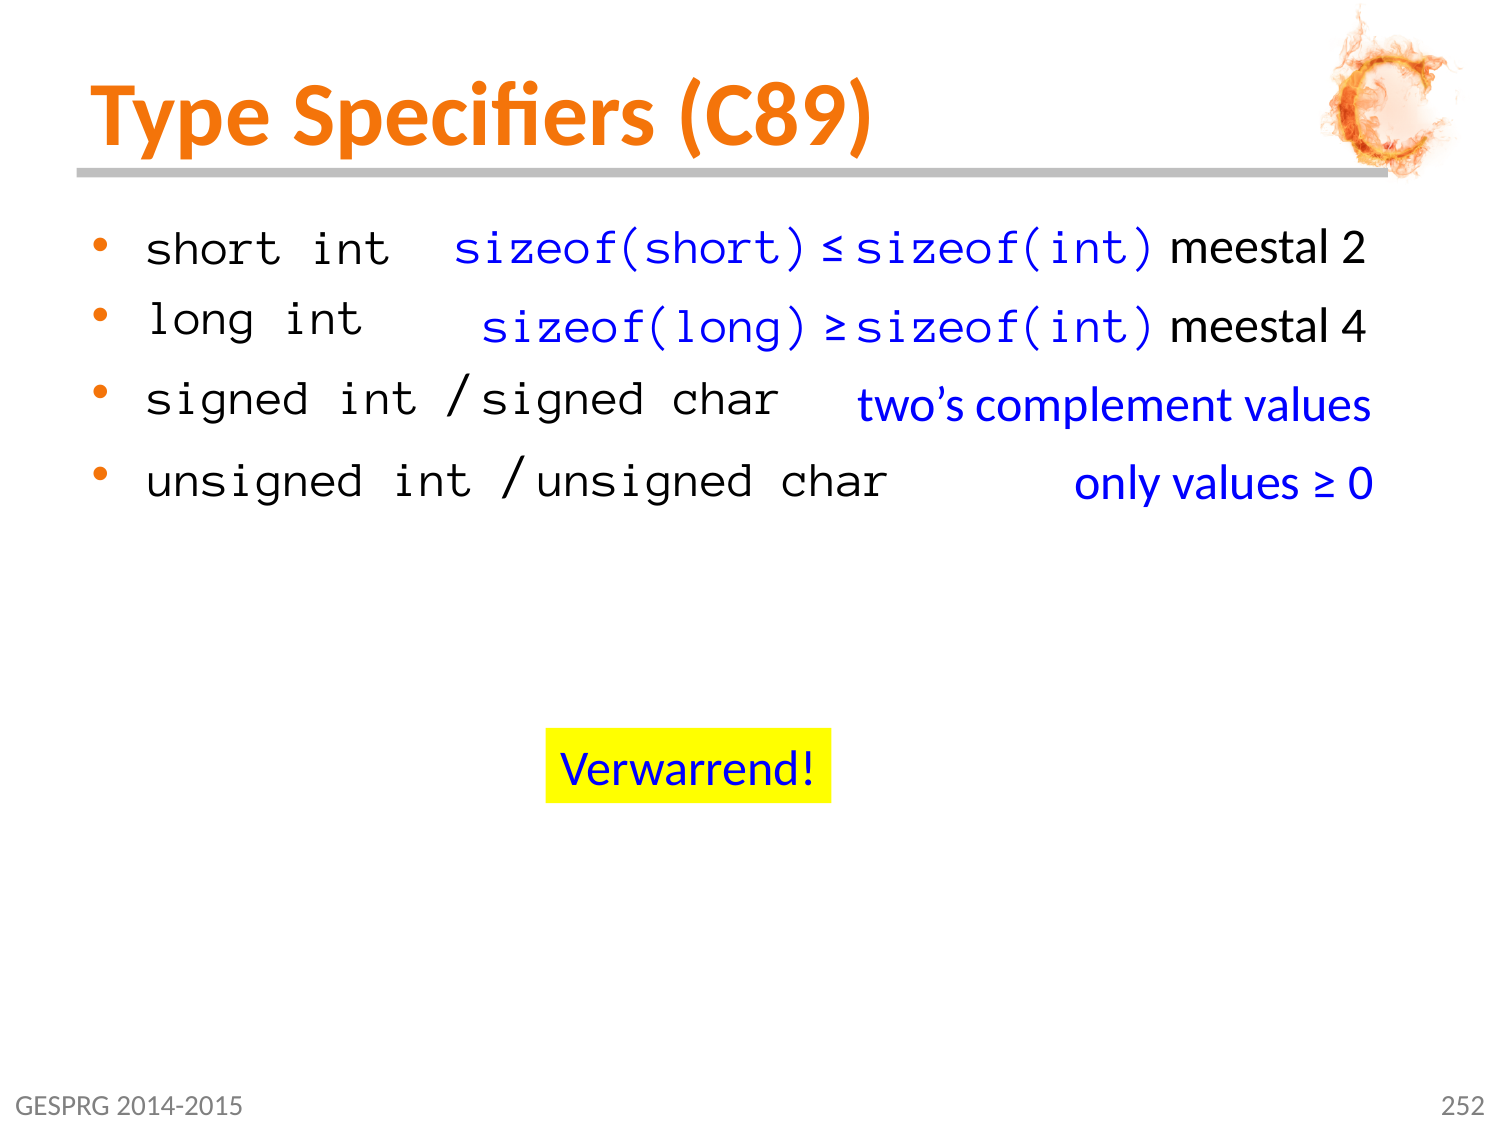

# Type Specifiers (C89)
sizeof(short) ≤ sizeof(int) meestal 2
short int
long int
signed int / signed char
unsigned int / unsigned char

sizeof(long) ≥ sizeof(int) meestal 4
two’s complement values
only values ≥ 0
Verwarrend!
GESPRG 2014-2015
252